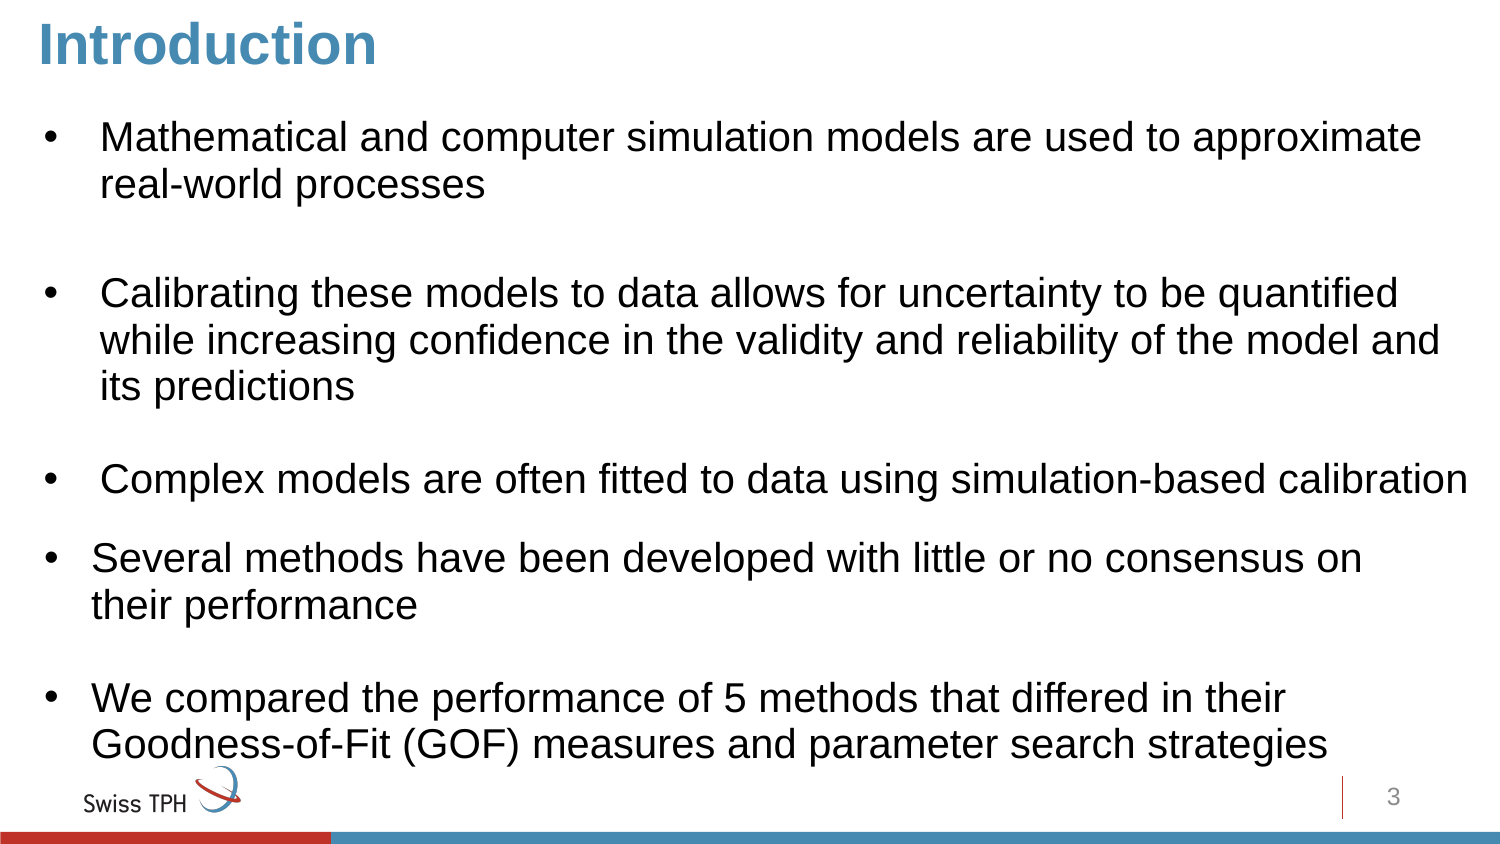

# Introduction
Mathematical and computer simulation models are used to approximate real-world processes

Calibrating these models to data allows for uncertainty to be quantified while increasing confidence in the validity and reliability of the model and its predictions

Complex models are often fitted to data using simulation-based calibration

Several methods have been developed with little or no consensus on their performance

We compared the performance of 5 methods that differed in their Goodness-of-Fit (GOF) measures and parameter search strategies